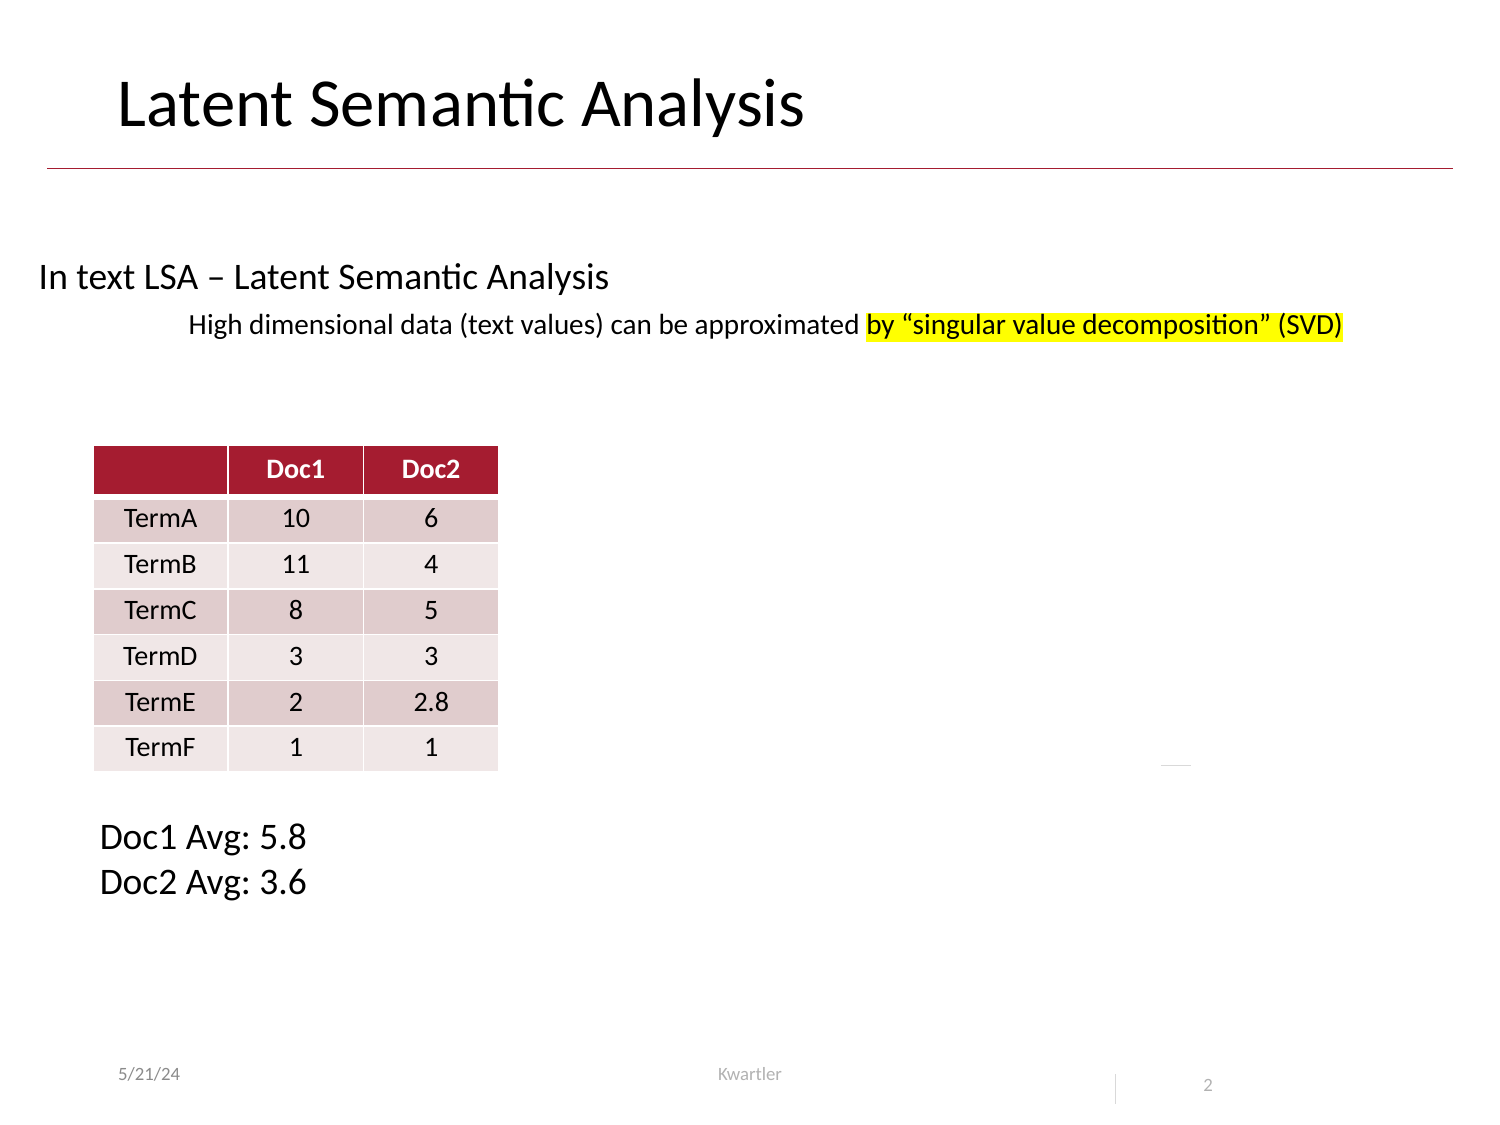

# Latent Semantic Analysis
In text LSA – Latent Semantic Analysis
	High dimensional data (text values) can be approximated by “singular value decomposition” (SVD)
|  | Doc1 | Doc2 |
| --- | --- | --- |
| TermA | 10 | 6 |
| TermB | 11 | 4 |
| TermC | 8 | 5 |
| TermD | 3 | 3 |
| TermE | 2 | 2.8 |
| TermF | 1 | 1 |
Doc1 Avg: 5.8
Doc2 Avg: 3.6
5/21/24
Kwartler
2